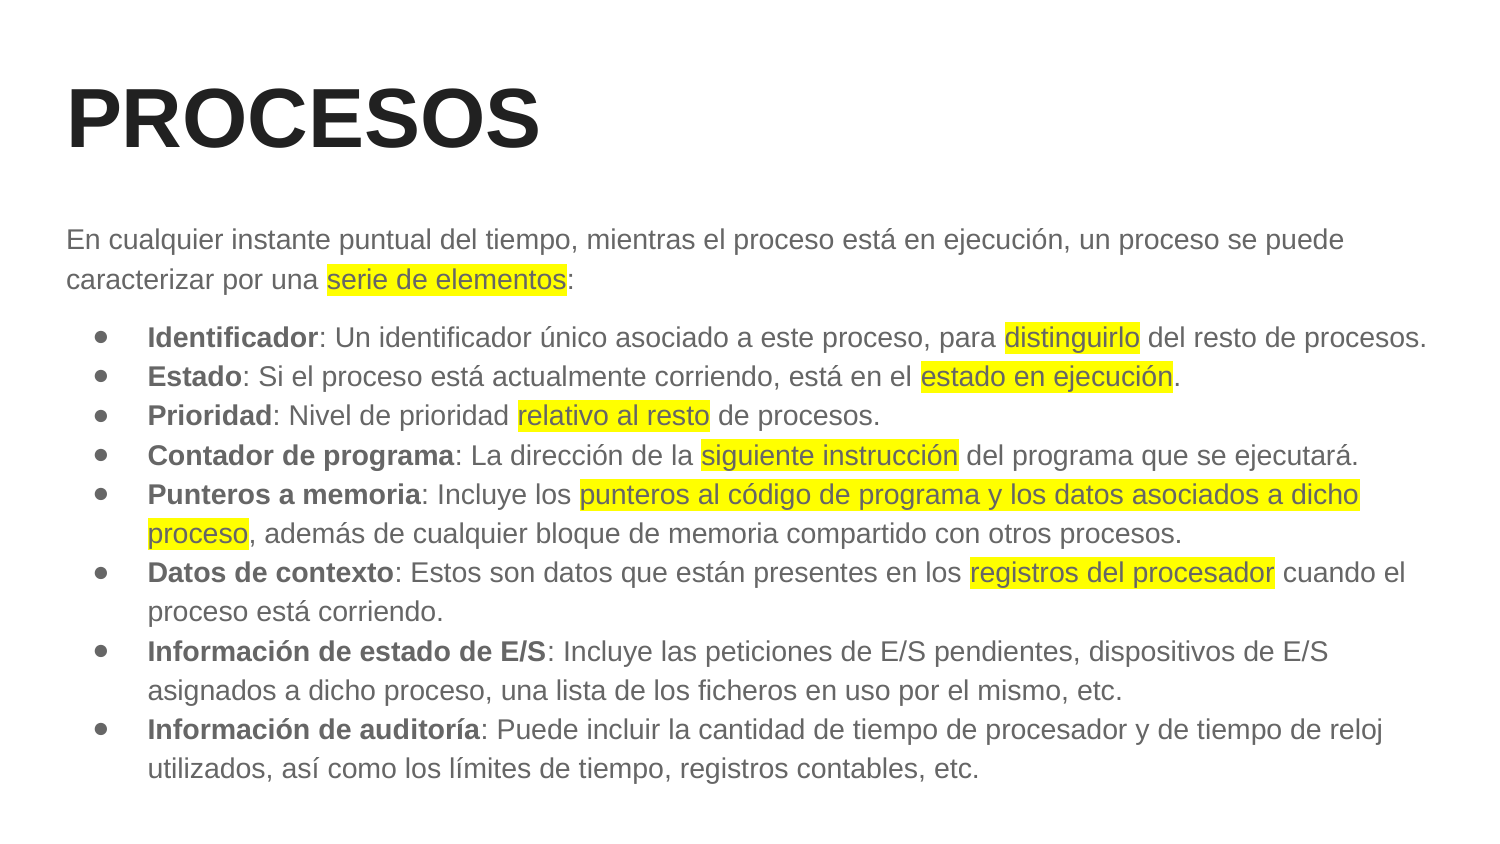

# PROCESOS
En cualquier instante puntual del tiempo, mientras el proceso está en ejecución, un proceso se puede caracterizar por una serie de elementos:
Identificador: Un identificador único asociado a este proceso, para distinguirlo del resto de procesos.
Estado: Si el proceso está actualmente corriendo, está en el estado en ejecución.
Prioridad: Nivel de prioridad relativo al resto de procesos.
Contador de programa: La dirección de la siguiente instrucción del programa que se ejecutará.
Punteros a memoria: Incluye los punteros al código de programa y los datos asociados a dicho proceso, además de cualquier bloque de memoria compartido con otros procesos.
Datos de contexto: Estos son datos que están presentes en los registros del procesador cuando el proceso está corriendo.
Información de estado de E/S: Incluye las peticiones de E/S pendientes, dispositivos de E/S asignados a dicho proceso, una lista de los ficheros en uso por el mismo, etc.
Información de auditoría: Puede incluir la cantidad de tiempo de procesador y de tiempo de reloj utilizados, así como los límites de tiempo, registros contables, etc.